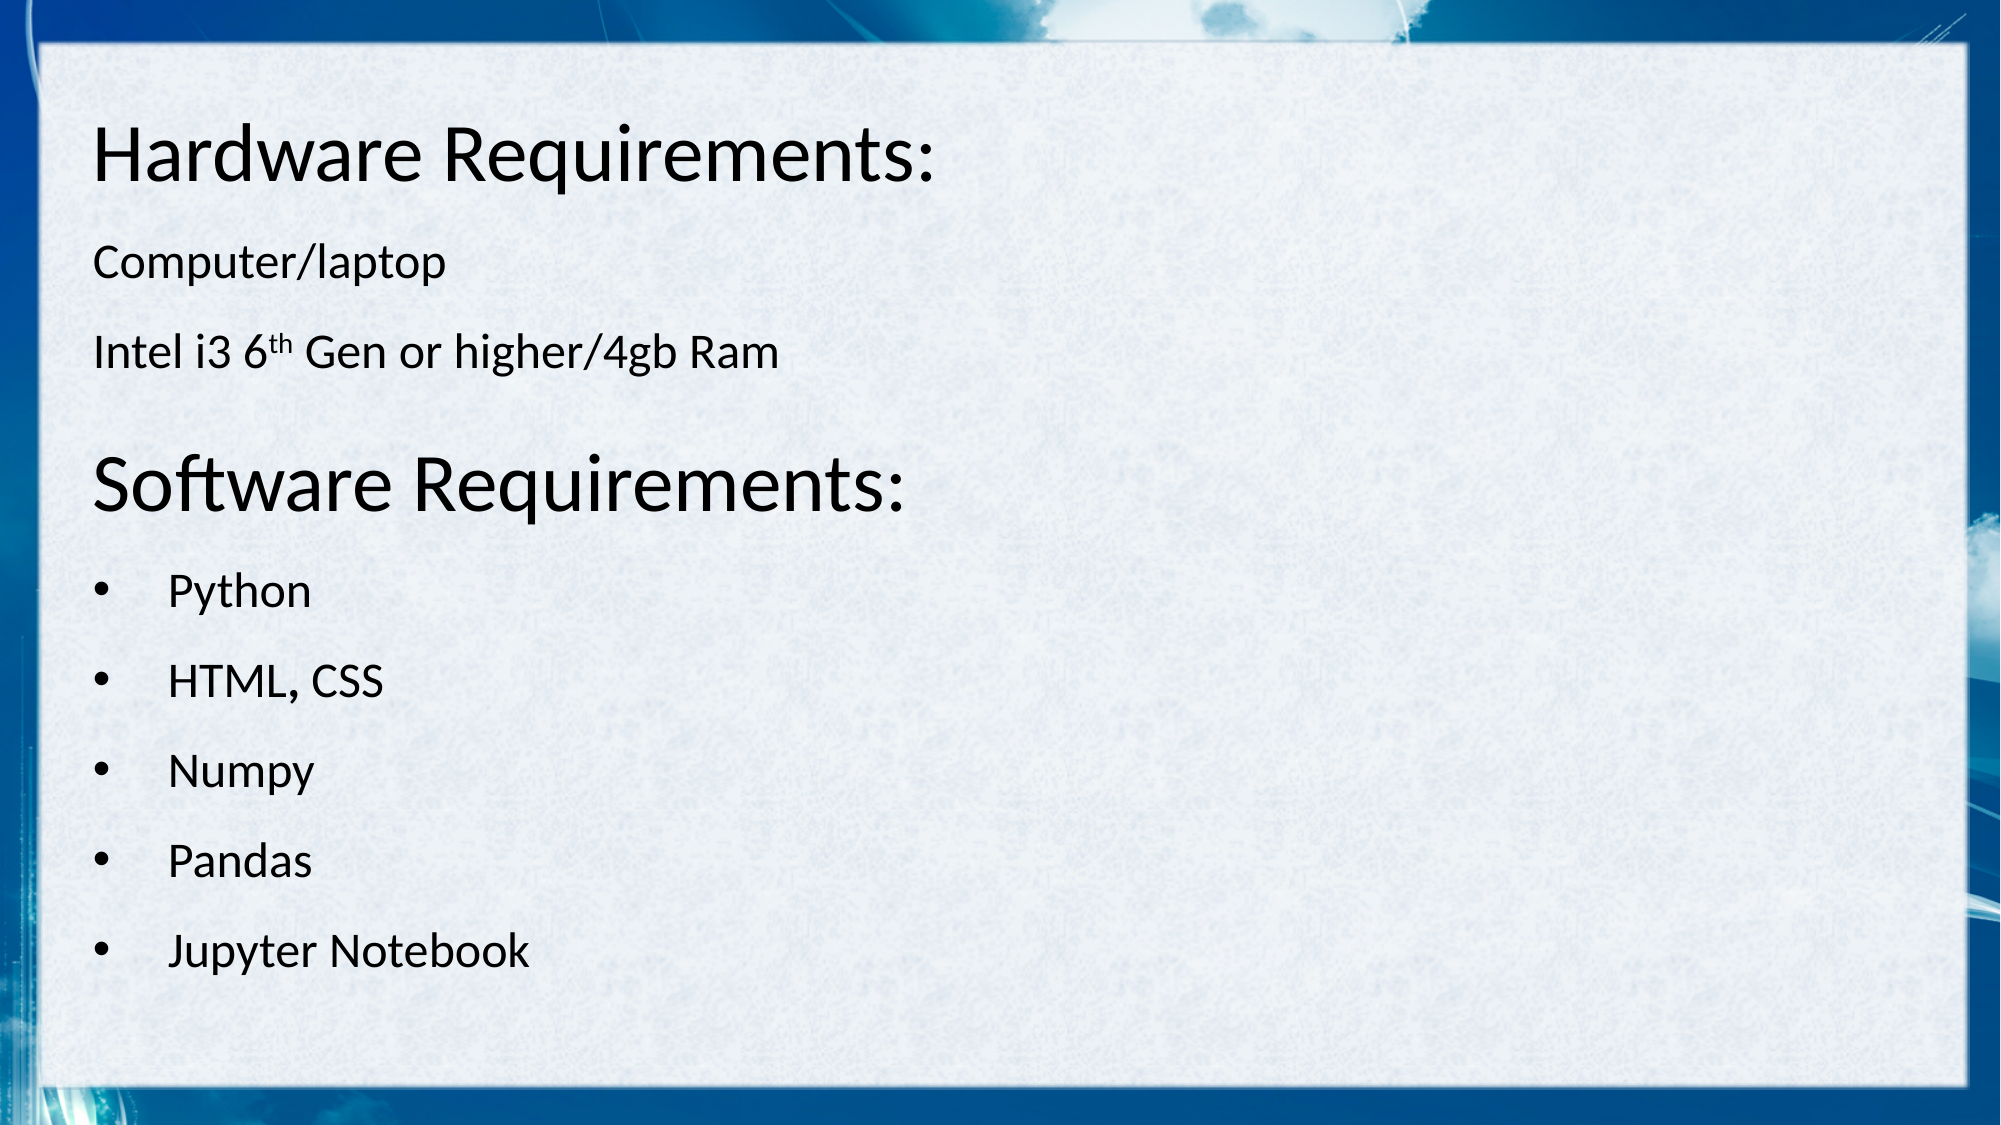

Hardware Requirements:
Computer/laptop
Intel i3 6th Gen or higher/4gb Ram
Software Requirements:
Python
HTML, CSS
Numpy
Pandas
Jupyter Notebook